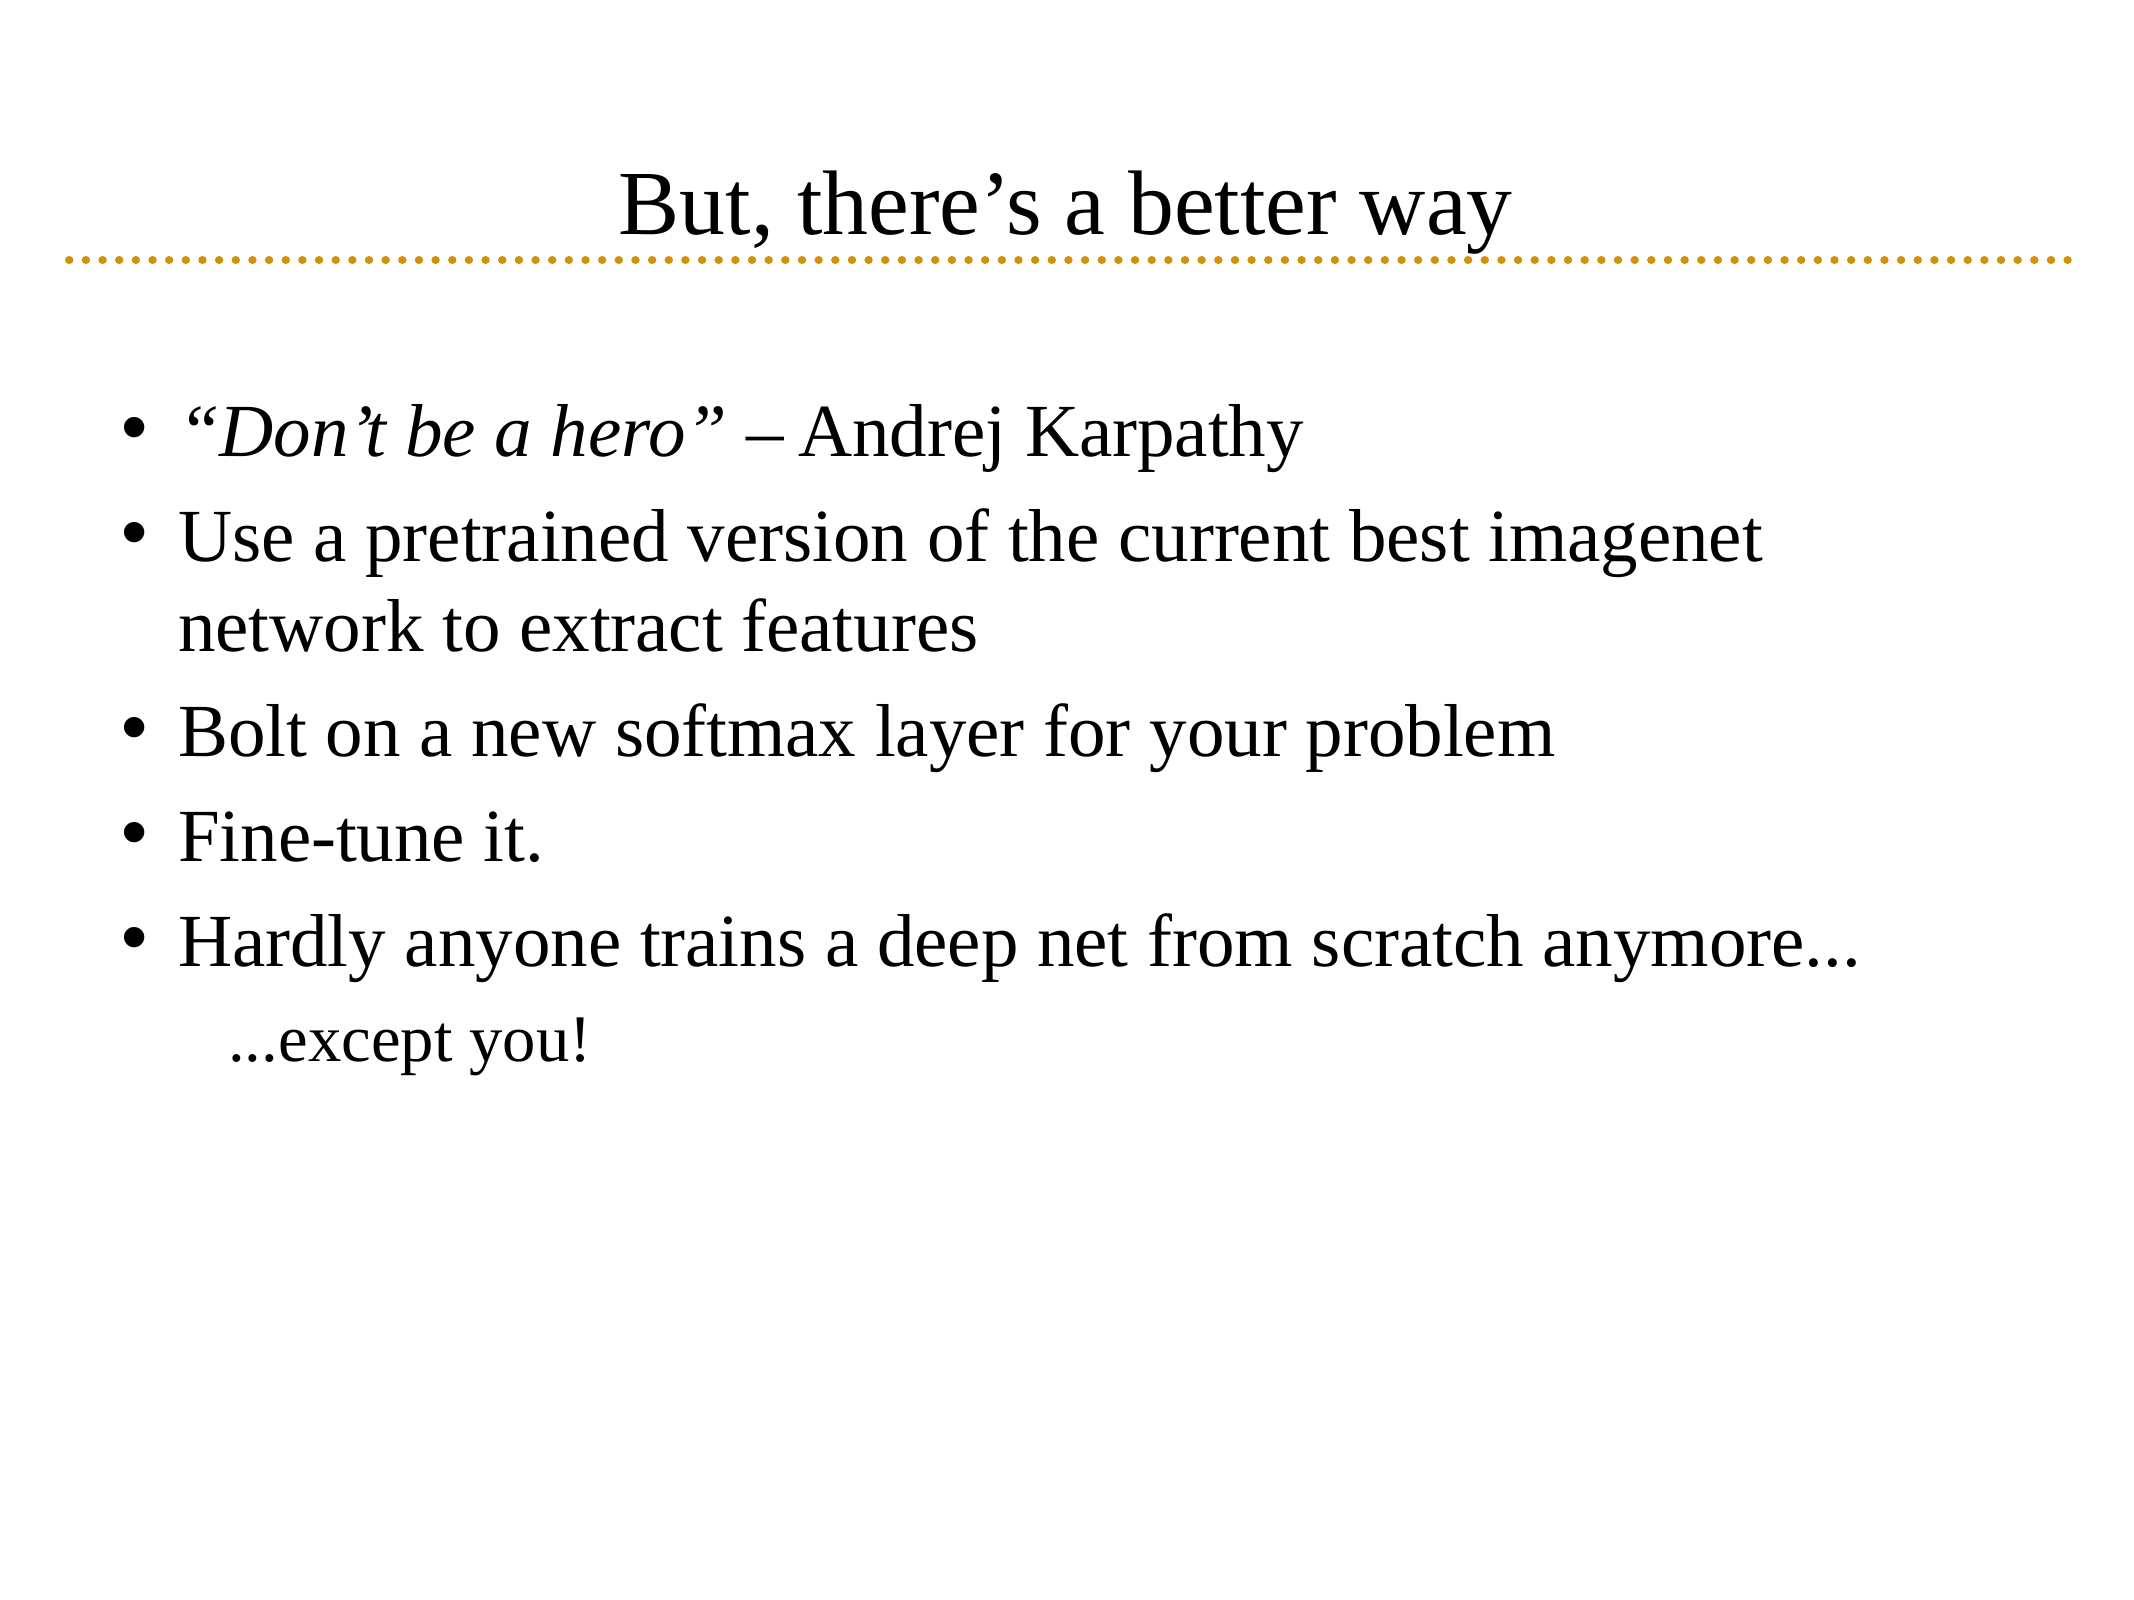

# But, there’s a better way
“Don’t be a hero” – Andrej Karpathy
Use a pretrained version of the current best imagenet network to extract features
Bolt on a new softmax layer for your problem
Fine-tune it.
Hardly anyone trains a deep net from scratch anymore...
...except you!